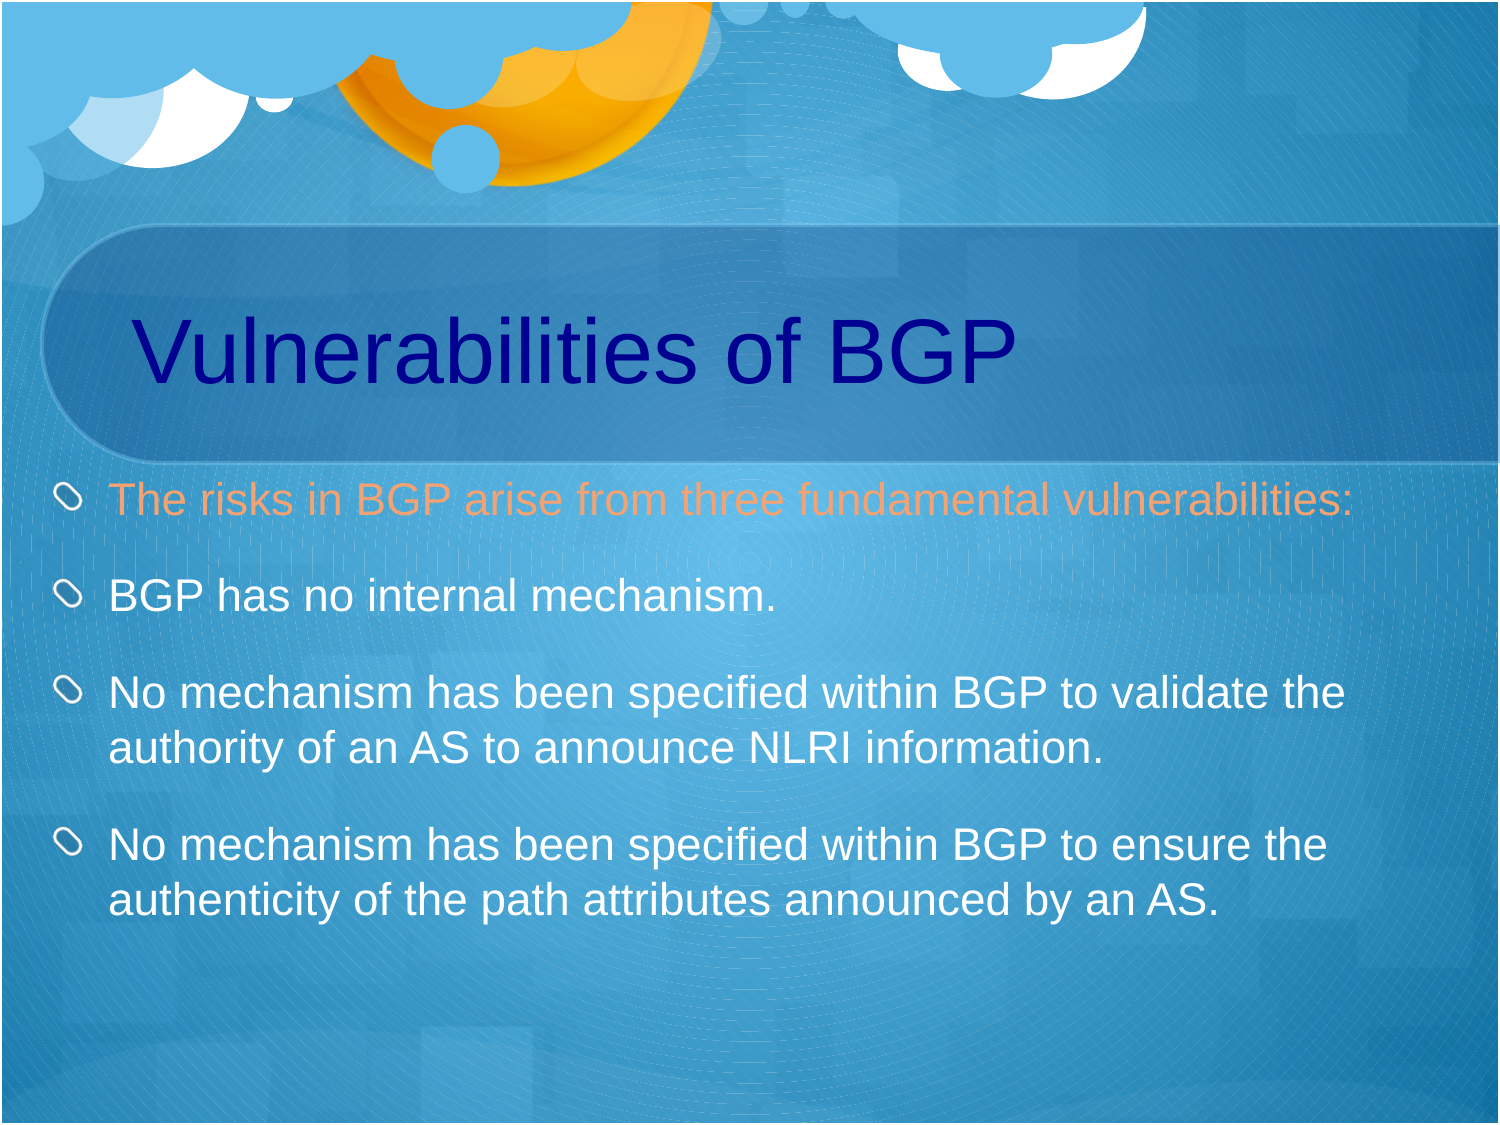

The risks in BGP arise from three fundamental vulnerabilities:
BGP has no internal mechanism.
No mechanism has been specified within BGP to validate the authority of an AS to announce NLRI information.
No mechanism has been specified within BGP to ensure the authenticity of the path attributes announced by an AS.

# Vulnerabilities of BGP